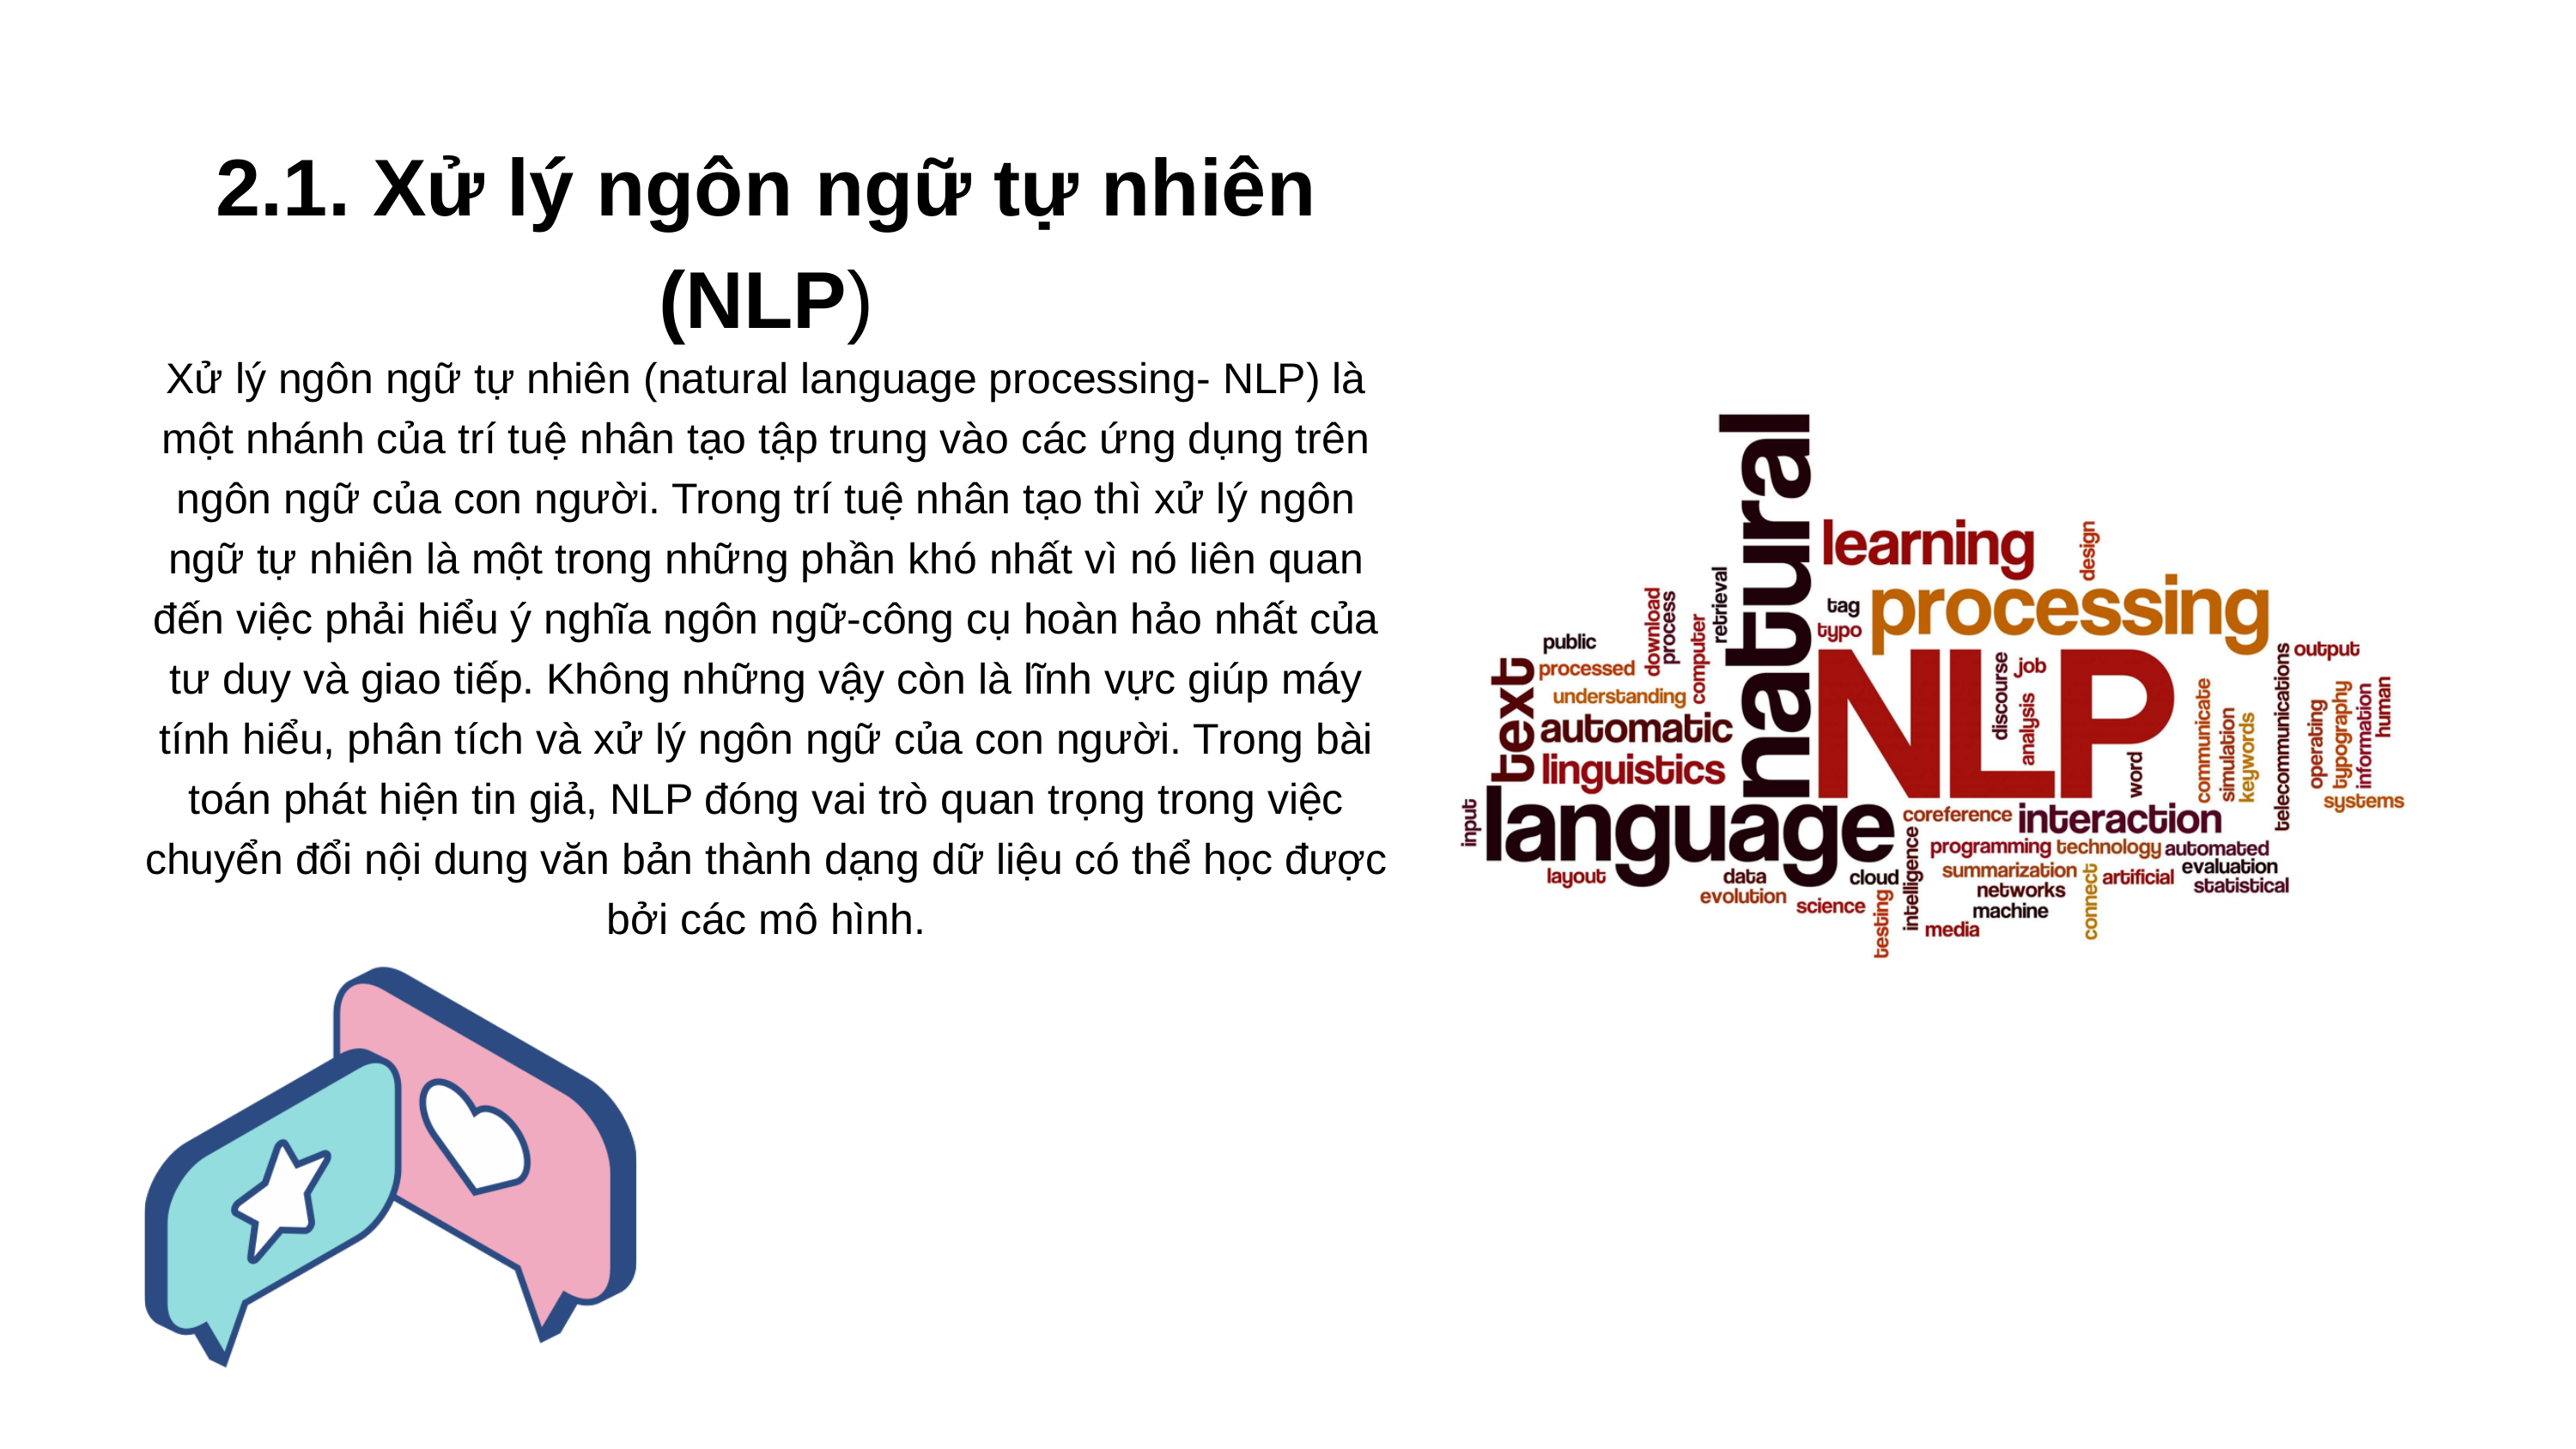

2.1. Xử lý ngôn ngữ tự nhiên (NLP)
Xử lý ngôn ngữ tự nhiên (natural language processing- NLP) là một nhánh của trí tuệ nhân tạo tập trung vào các ứng dụng trên ngôn ngữ của con người. Trong trí tuệ nhân tạo thì xử lý ngôn ngữ tự nhiên là một trong những phần khó nhất vì nó liên quan đến việc phải hiểu ý nghĩa ngôn ngữ-công cụ hoàn hảo nhất của tư duy và giao tiếp. Không những vậy còn là lĩnh vực giúp máy tính hiểu, phân tích và xử lý ngôn ngữ của con người. Trong bài toán phát hiện tin giả, NLP đóng vai trò quan trọng trong việc chuyển đổi nội dung văn bản thành dạng dữ liệu có thể học được bởi các mô hình.